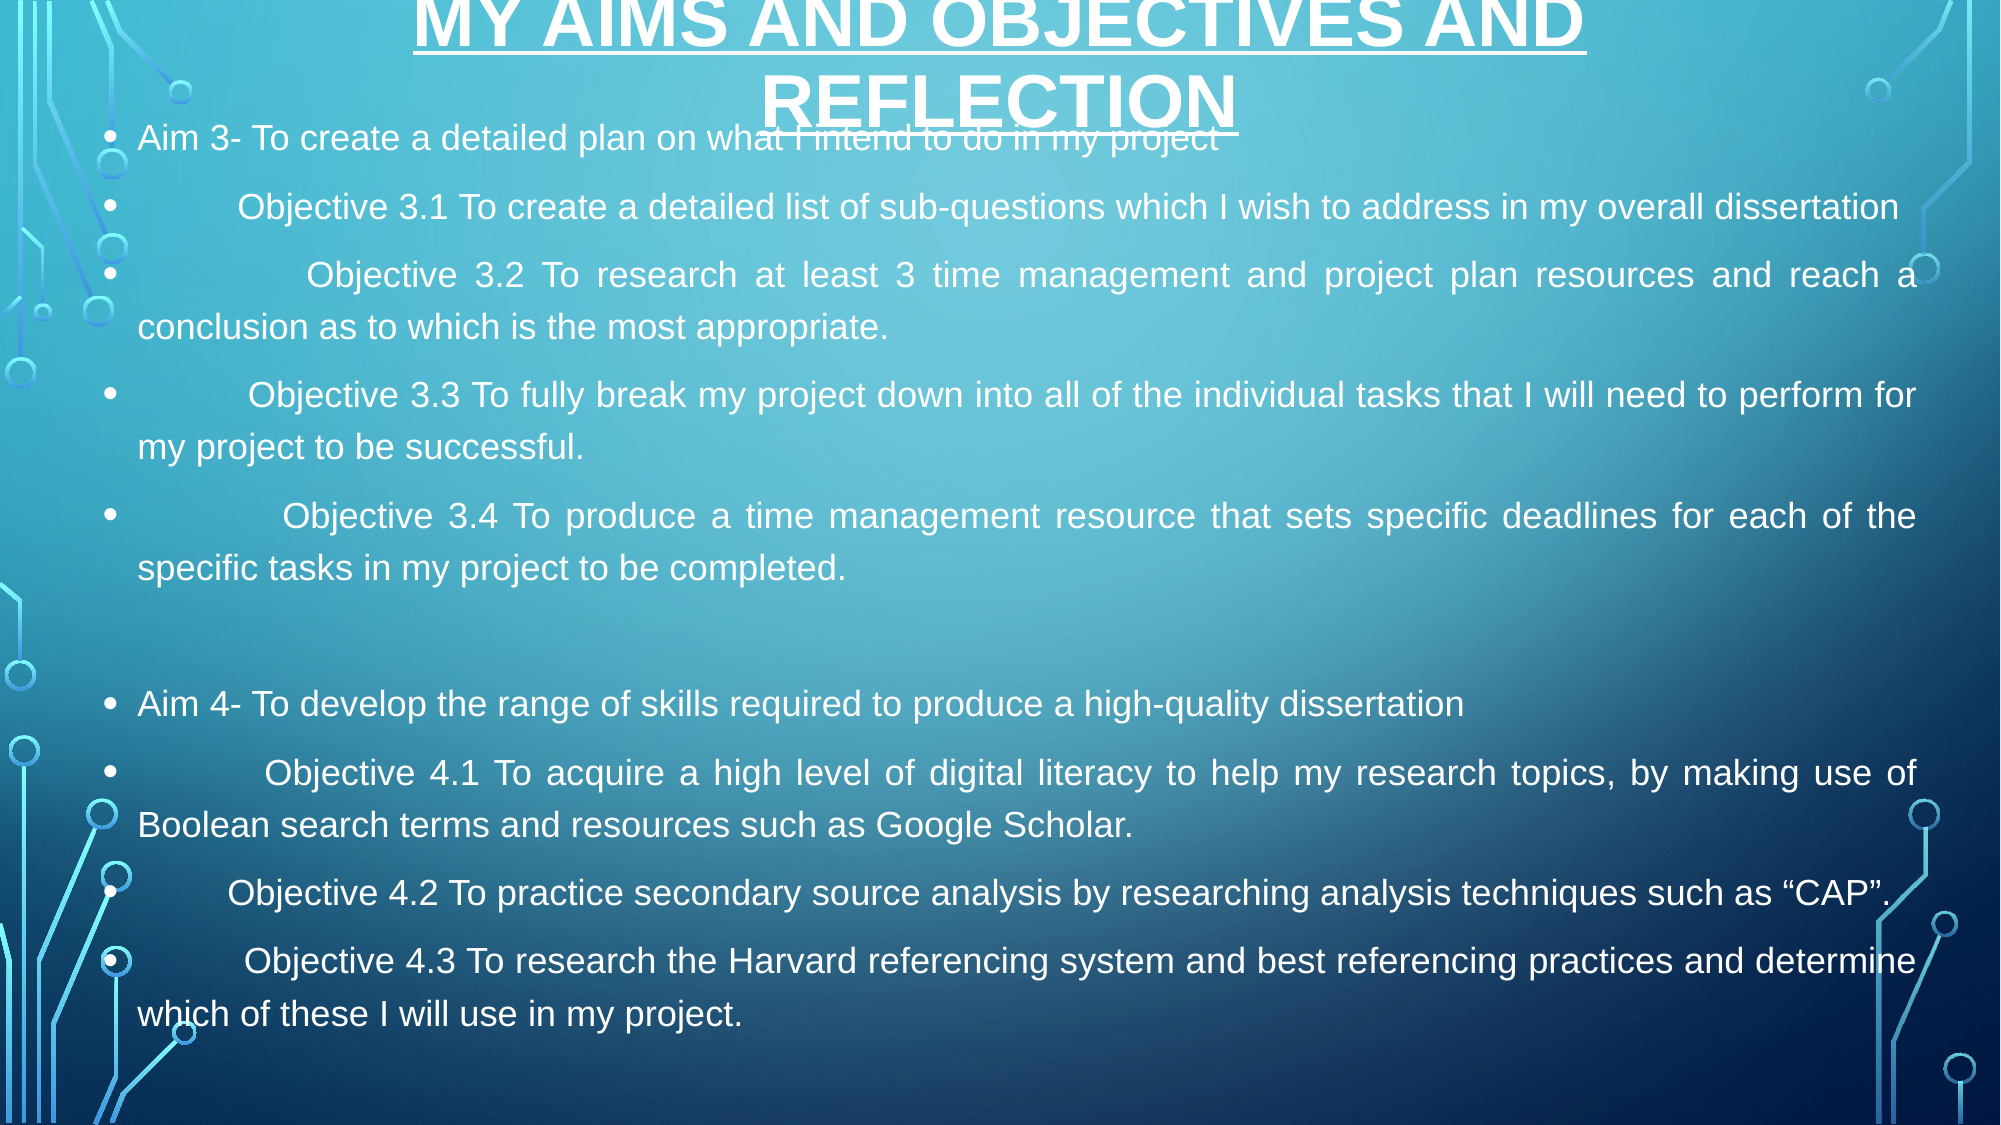

# My Aims And Objectives and Reflection
Aim 3- To create a detailed plan on what I intend to do in my project
          Objective 3.1 To create a detailed list of sub-questions which I wish to address in my overall dissertation
          Objective 3.2 To research at least 3 time management and project plan resources and reach a conclusion as to which is the most appropriate.
          Objective 3.3 To fully break my project down into all of the individual tasks that I will need to perform for my project to be successful.
          Objective 3.4 To produce a time management resource that sets specific deadlines for each of the specific tasks in my project to be completed.

Aim 4- To develop the range of skills required to produce a high-quality dissertation
         Objective 4.1 To acquire a high level of digital literacy to help my research topics, by making use of Boolean search terms and resources such as Google Scholar.
         Objective 4.2 To practice secondary source analysis by researching analysis techniques such as “CAP”.
          Objective 4.3 To research the Harvard referencing system and best referencing practices and determine which of these I will use in my project.